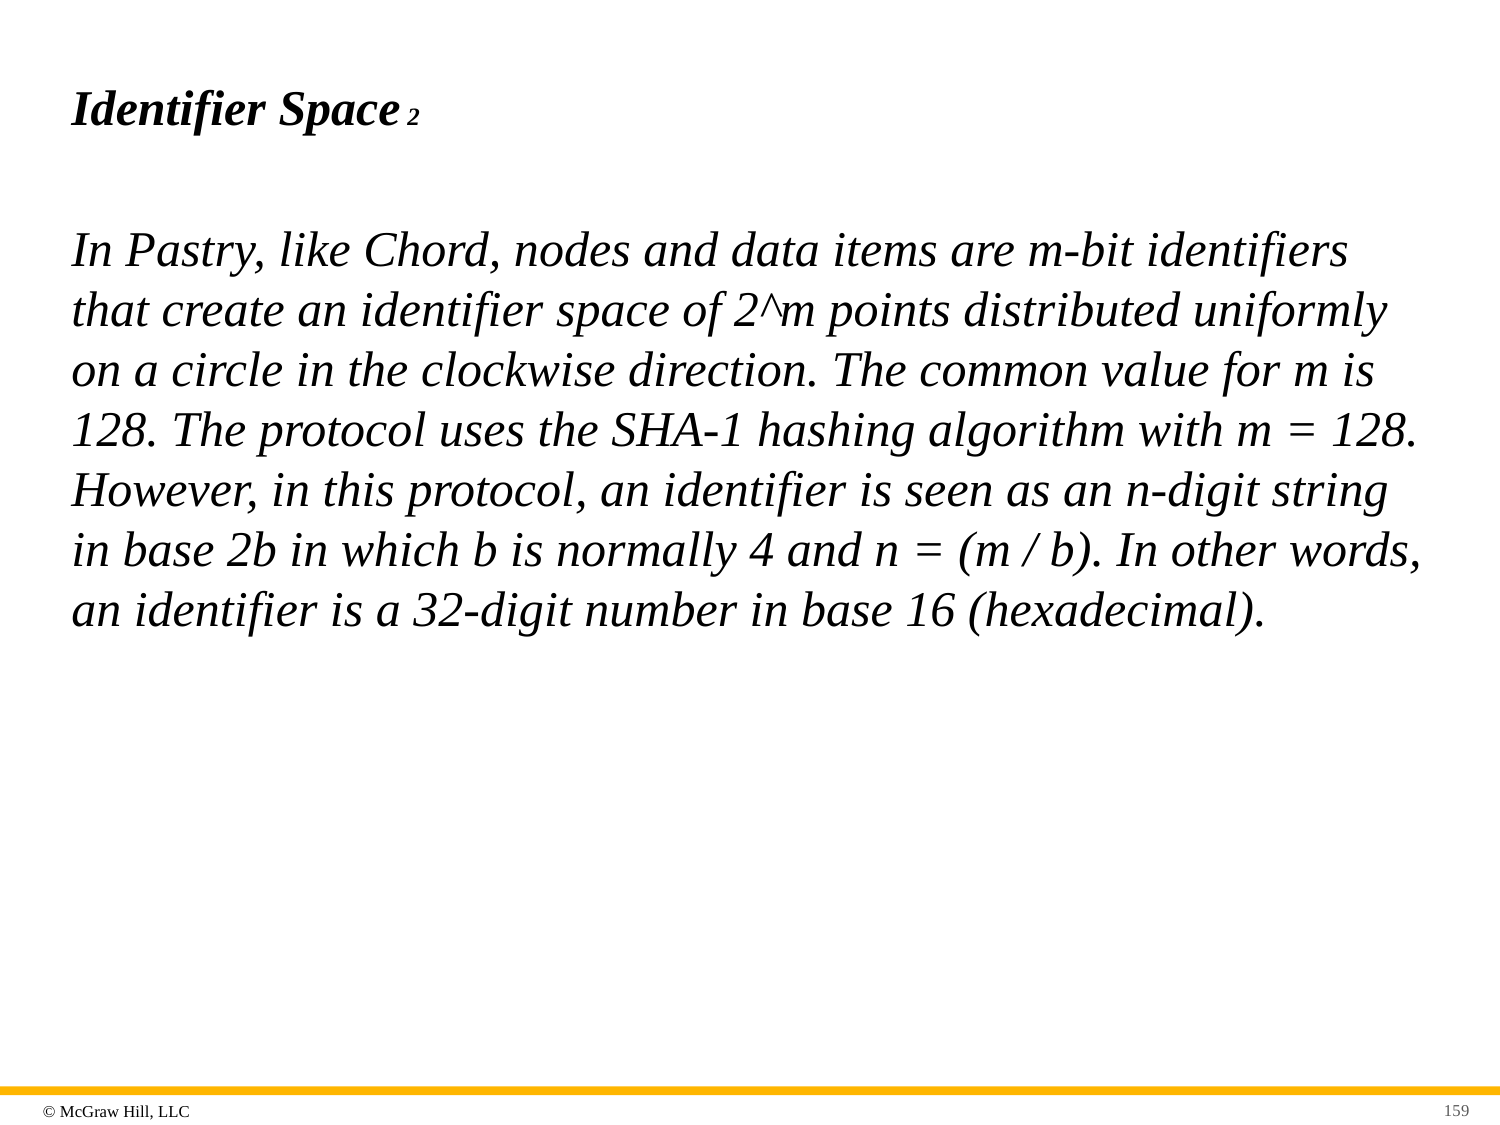

# Identifier Space 2
In Pastry, like Chord, nodes and data items are m-bit identifiers that create an identifier space of 2^m points distributed uniformly on a circle in the clockwise direction. The common value for m is 128. The protocol uses the SHA-1 hashing algorithm with m = 128. However, in this protocol, an identifier is seen as an n-digit string in base 2b in which b is normally 4 and n = (m / b). In other words, an identifier is a 32-digit number in base 16 (hexadecimal).
159